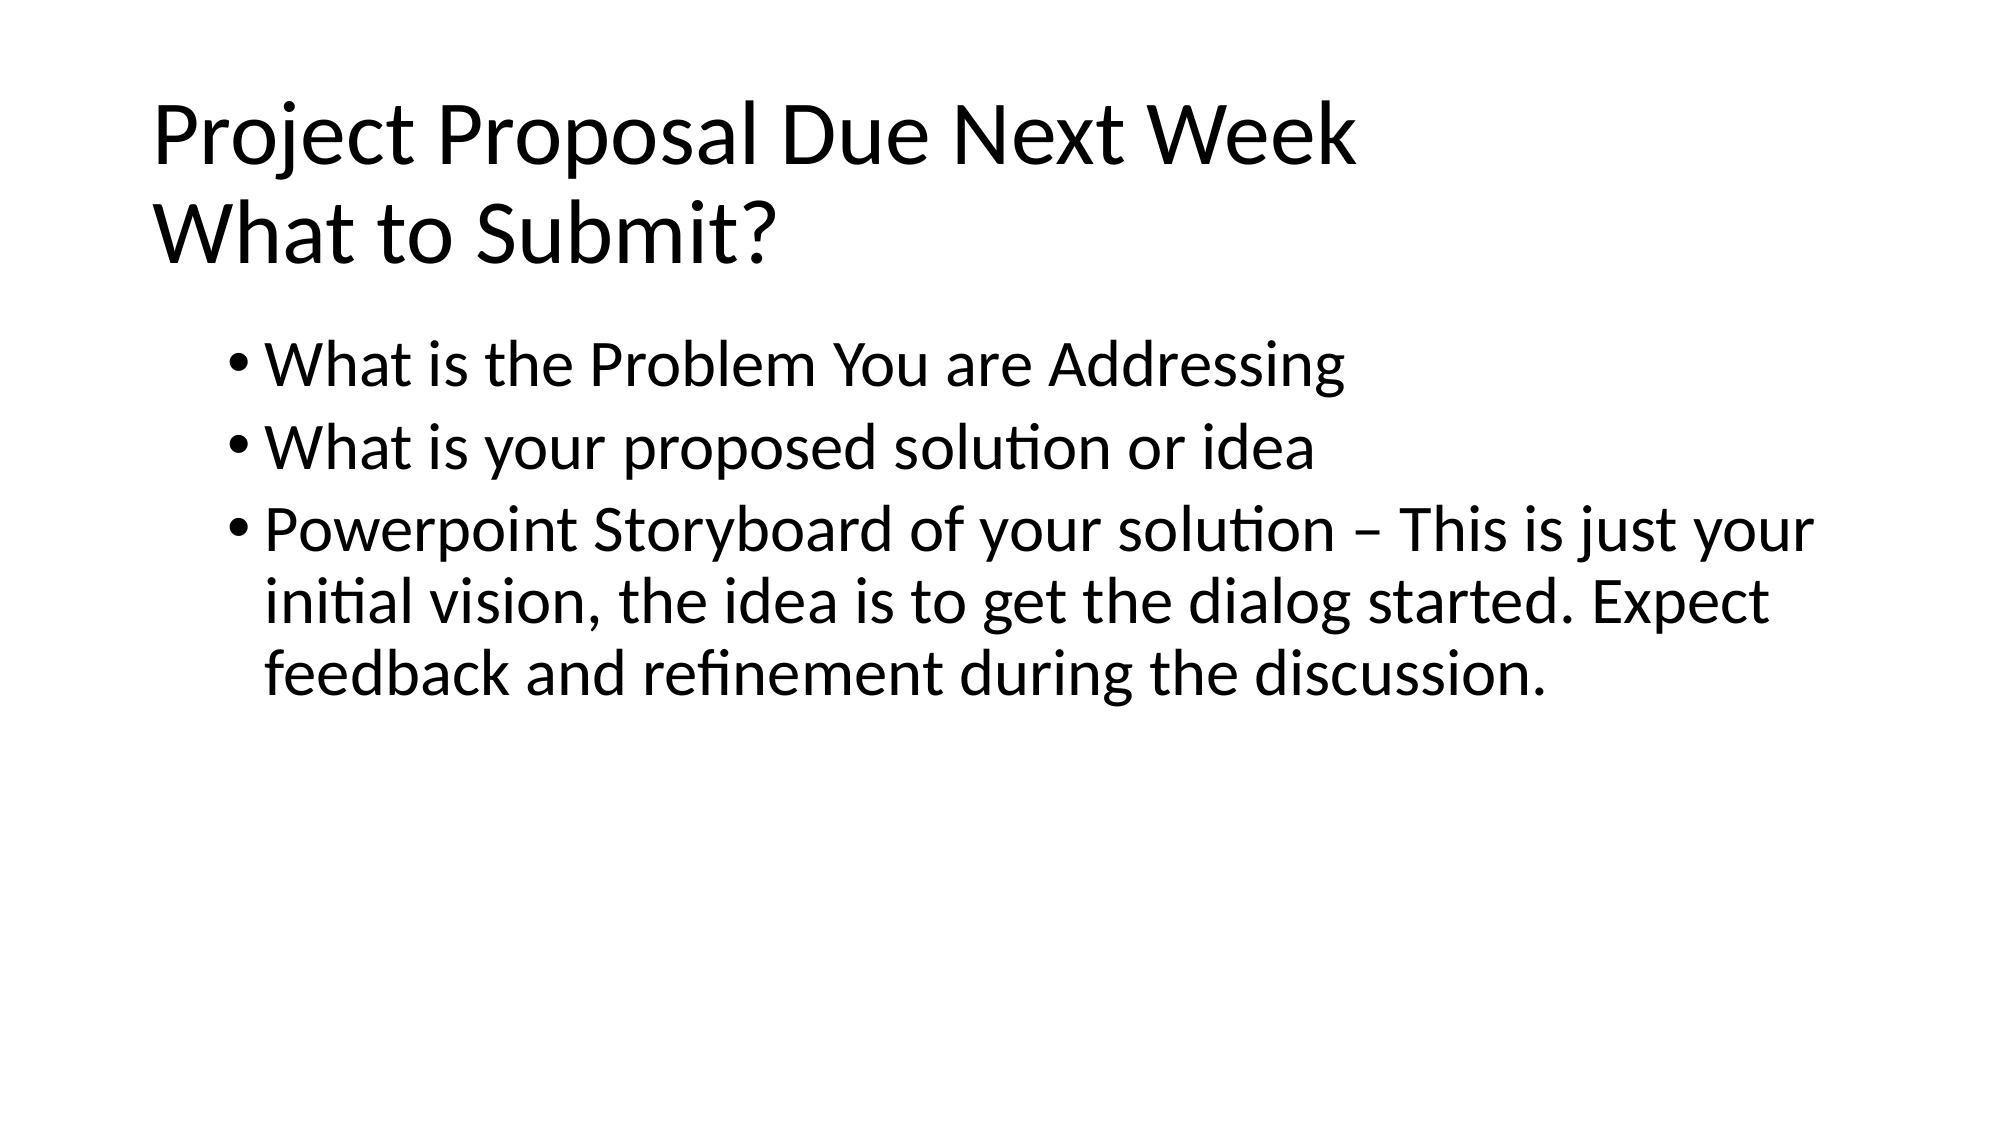

# Project Proposal Due Next Week What to Submit?
What is the Problem You are Addressing
What is your proposed solution or idea
Powerpoint Storyboard of your solution – This is just your initial vision, the idea is to get the dialog started. Expect feedback and refinement during the discussion.